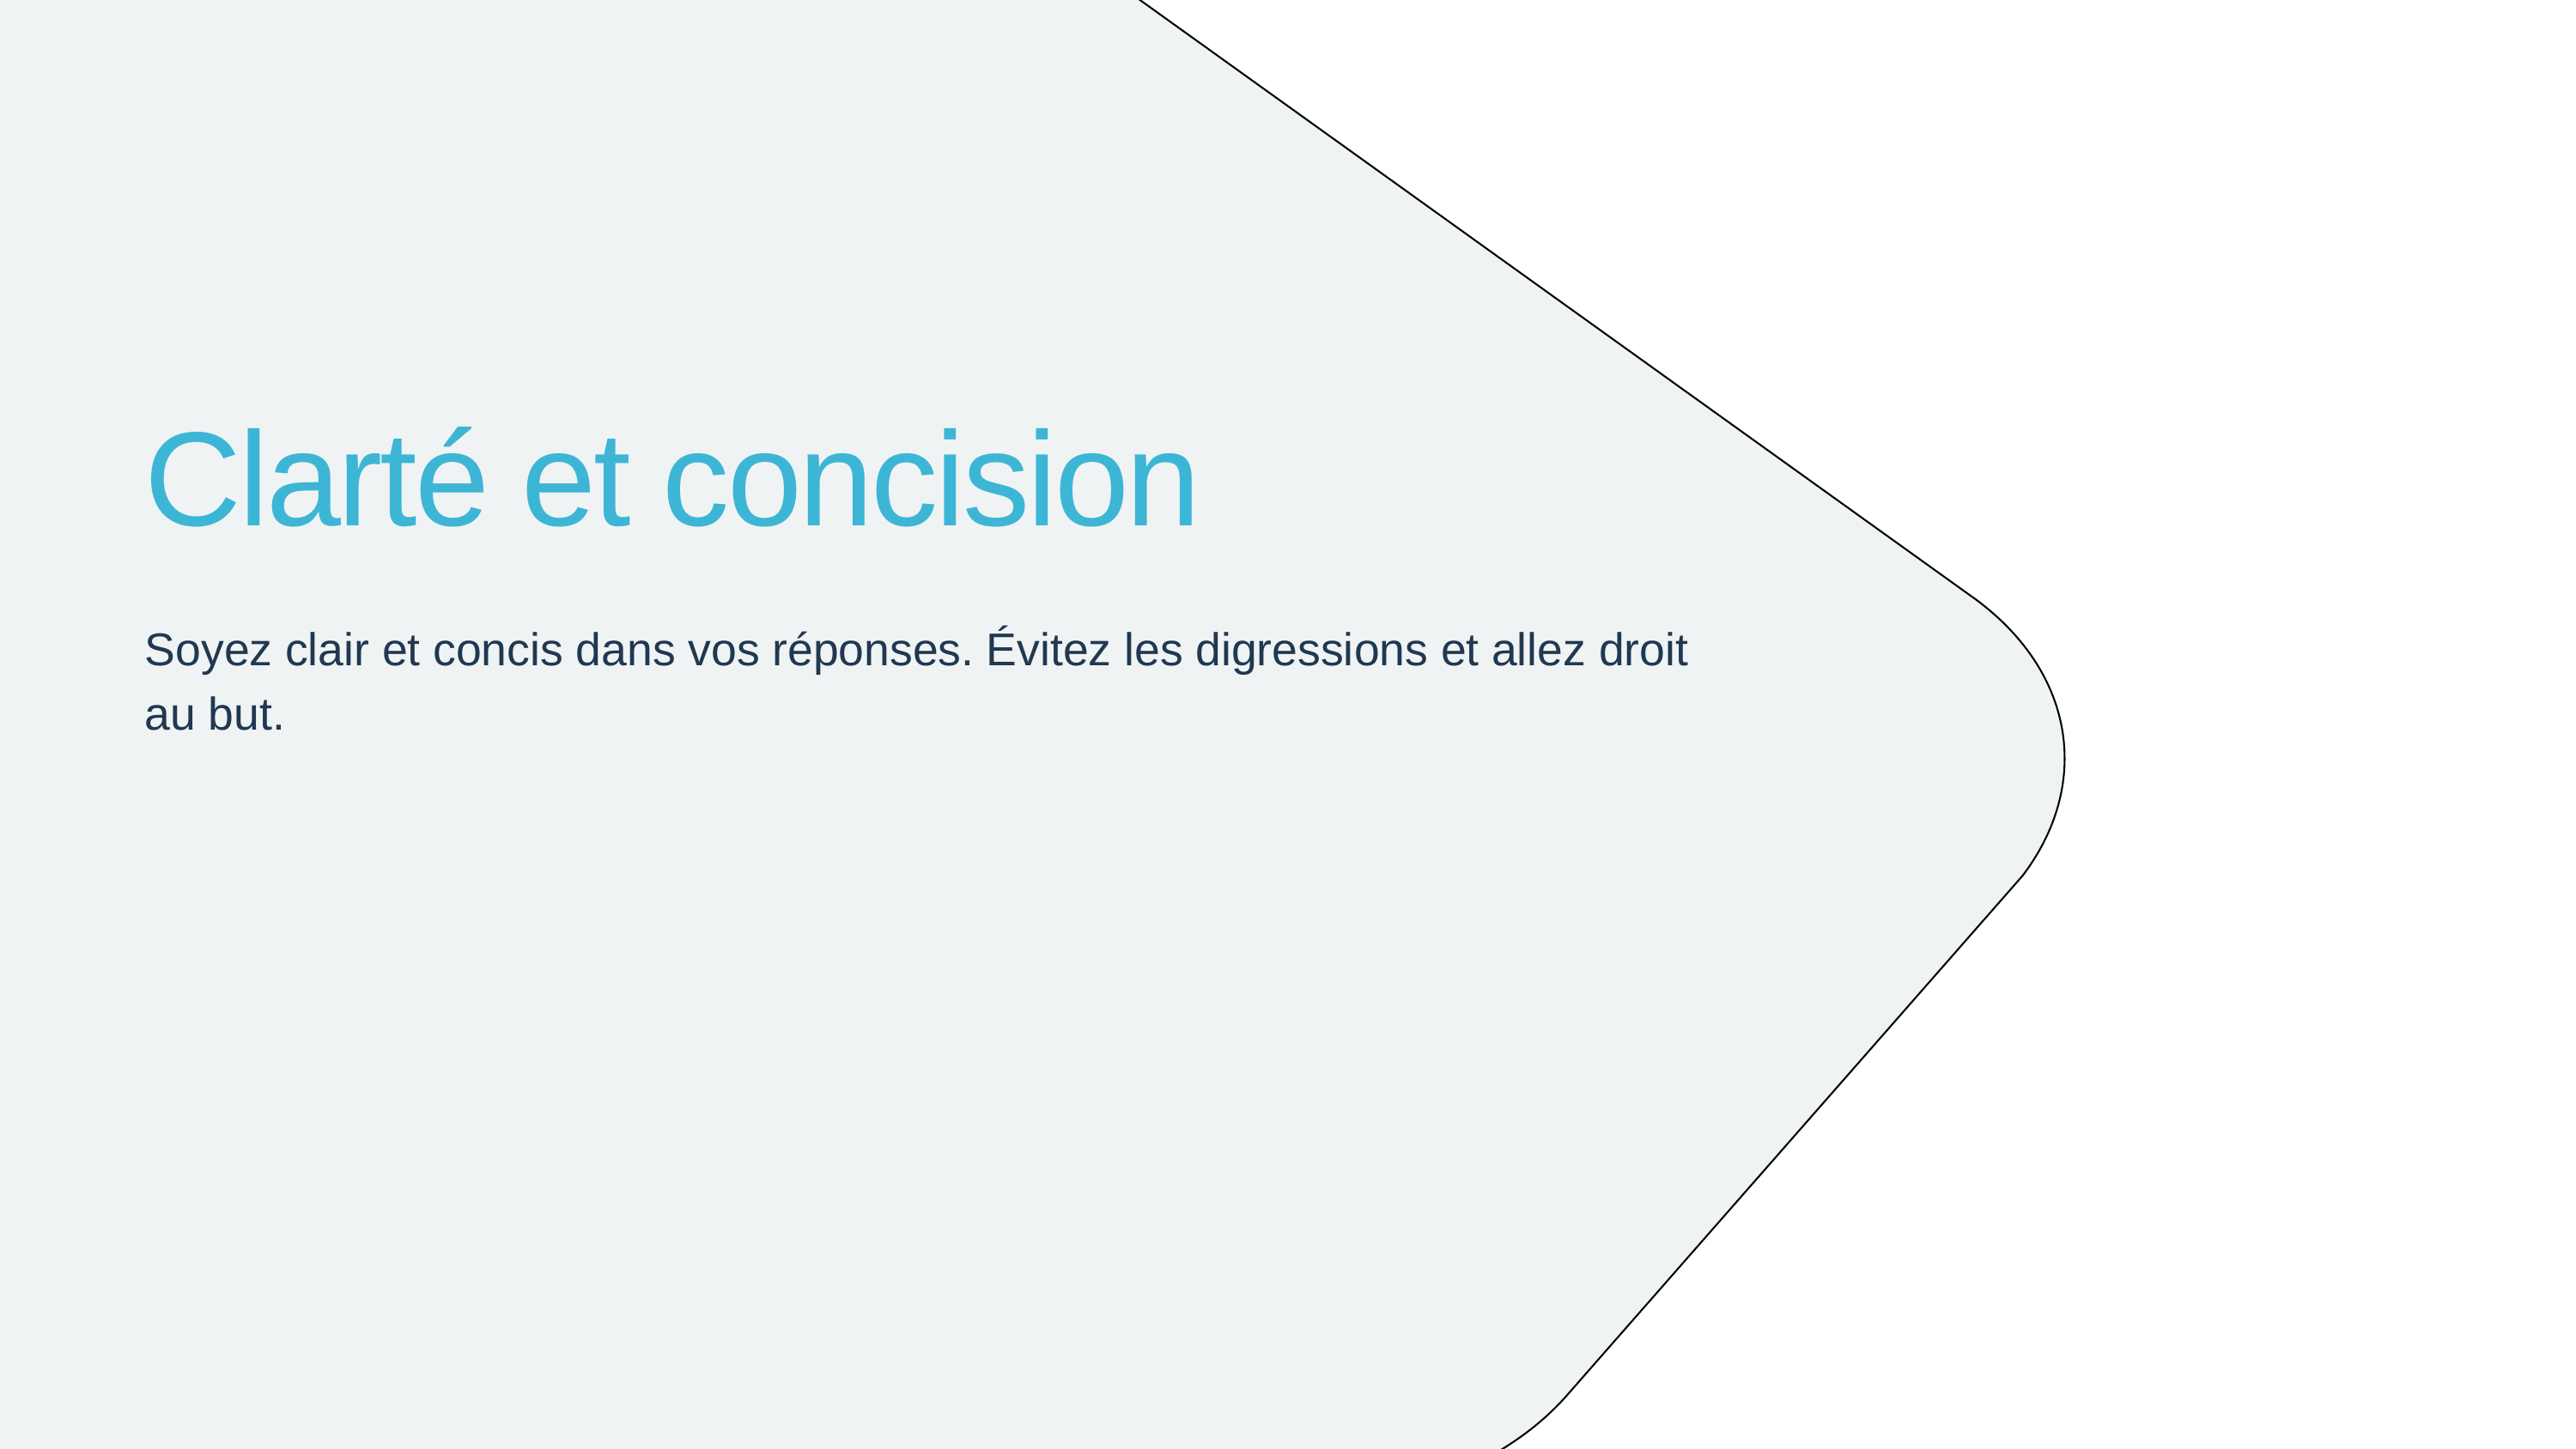

Clarté et concision
Soyez clair et concis dans vos réponses. Évitez les digressions et allez droit au but.